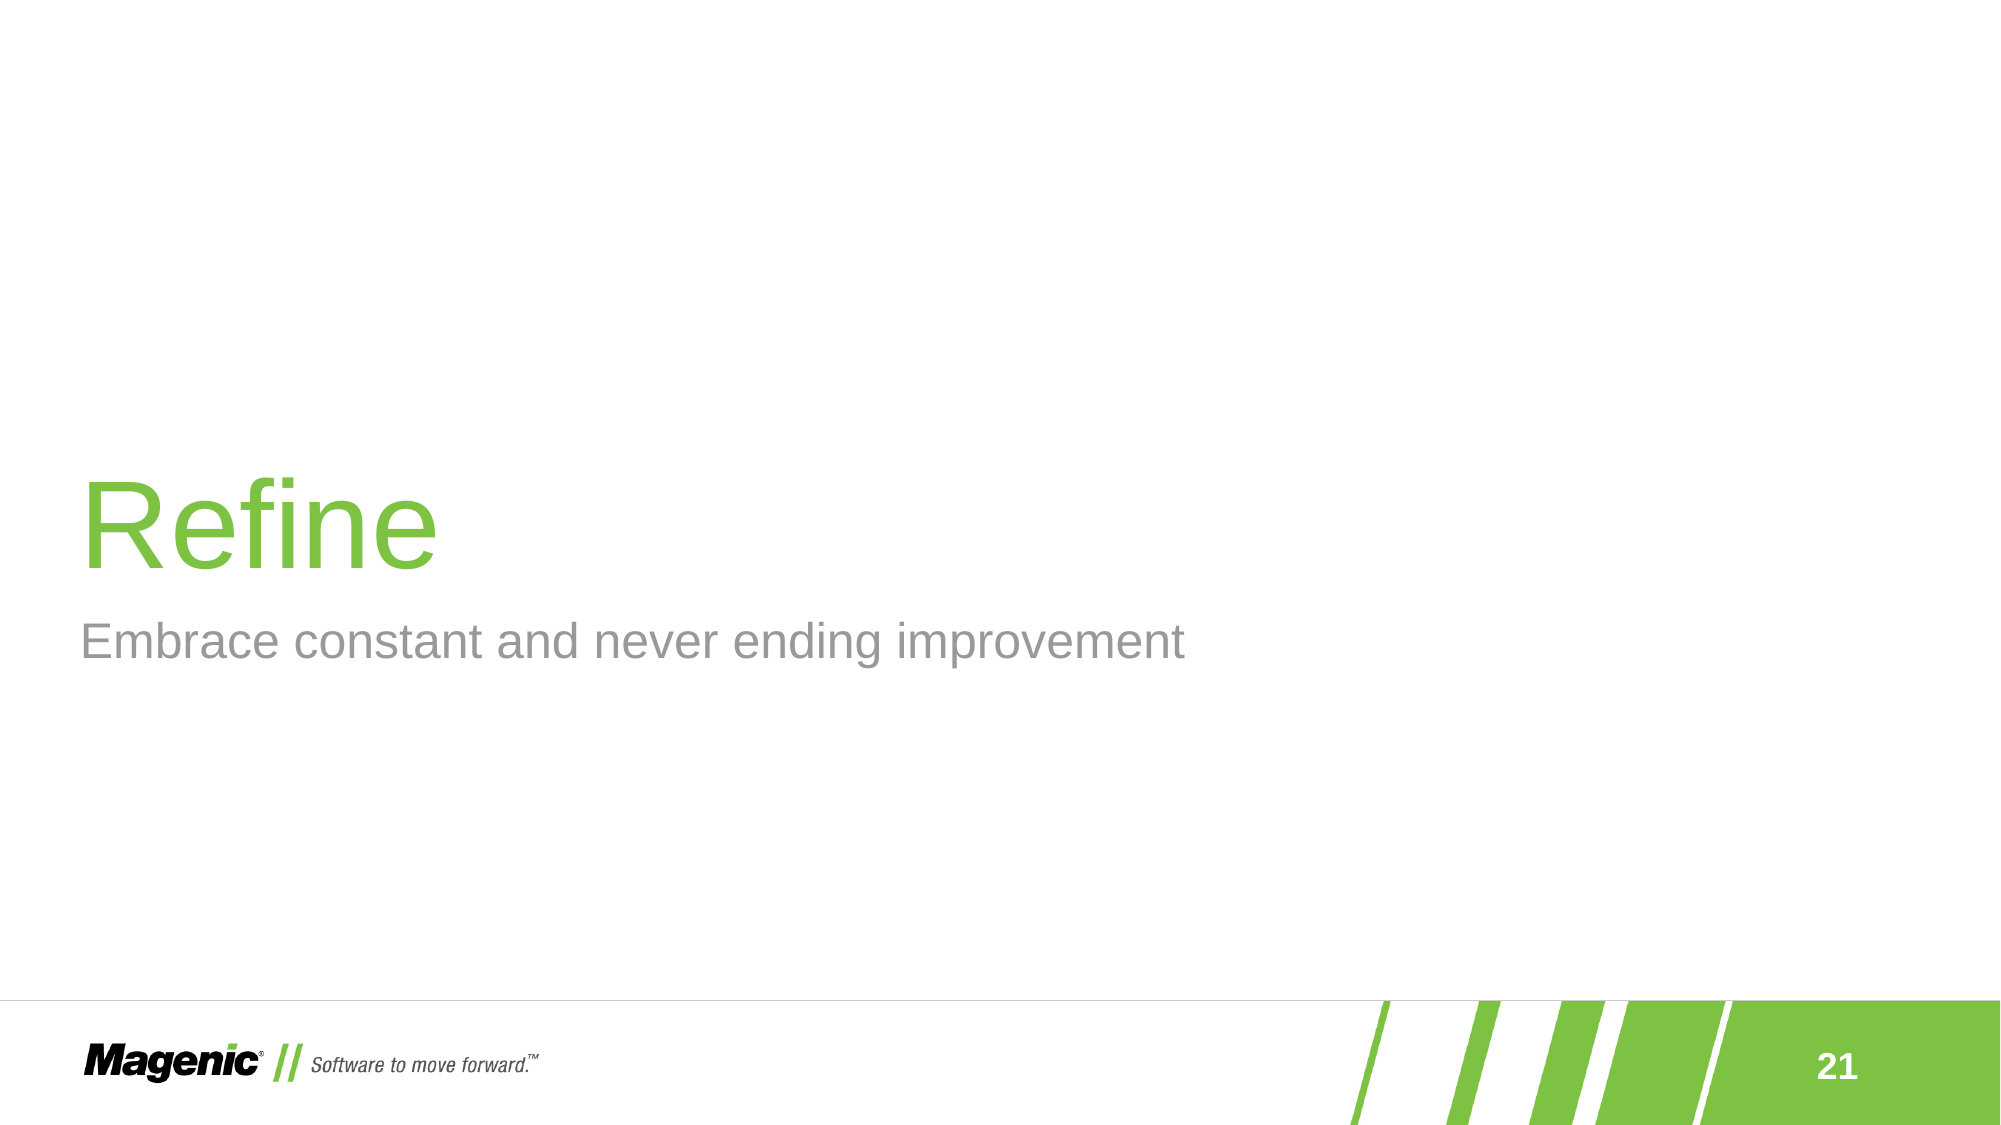

# Refine
Embrace constant and never ending improvement